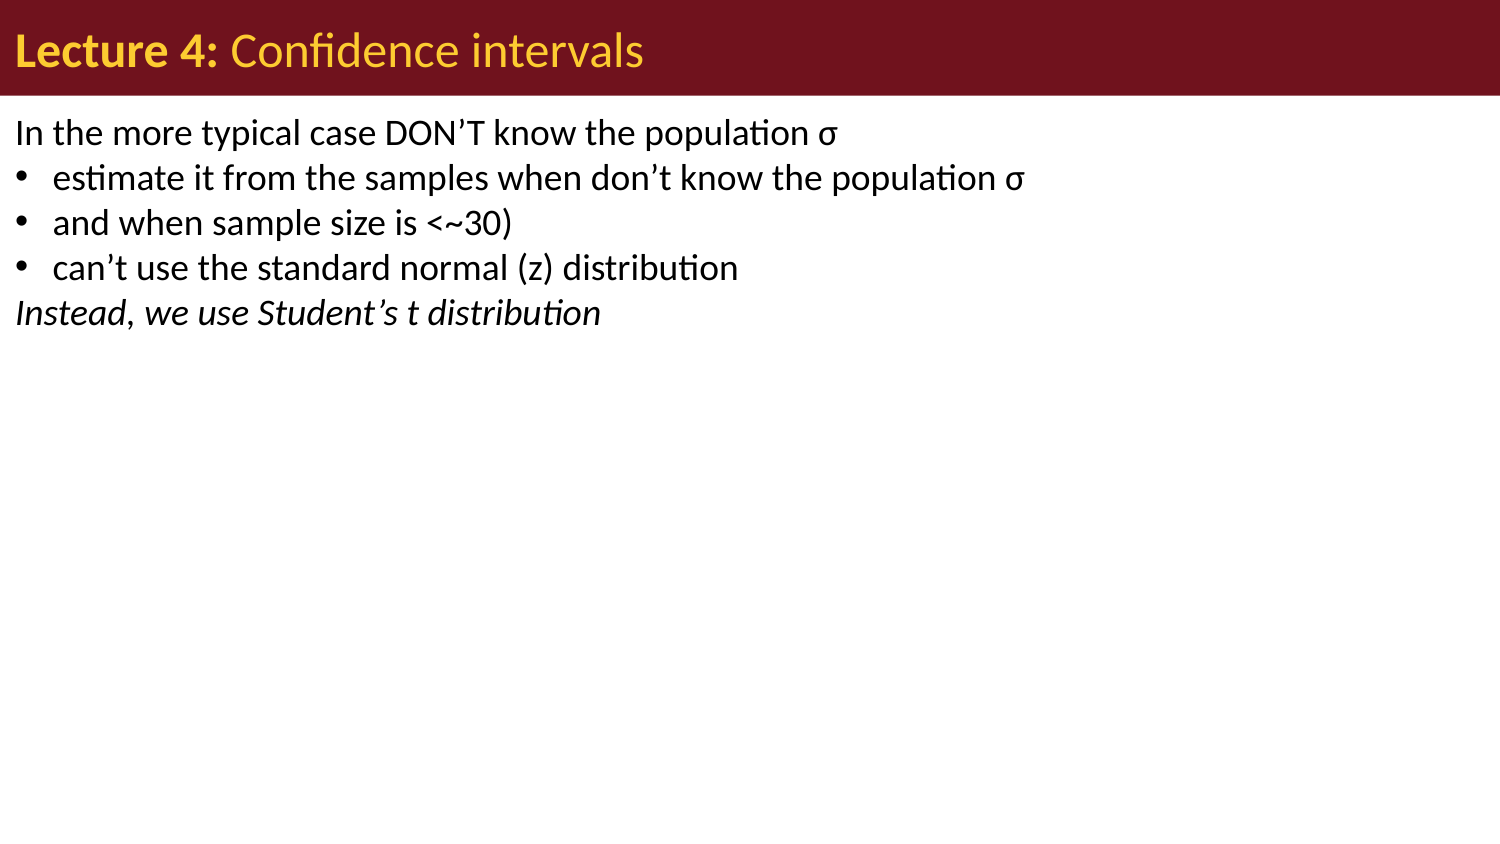

# Lecture 4: Confidence intervals
In the more typical case DON’T know the population σ
estimate it from the samples when don’t know the population σ
and when sample size is <~30)
can’t use the standard normal (z) distribution
Instead, we use Student’s t distribution